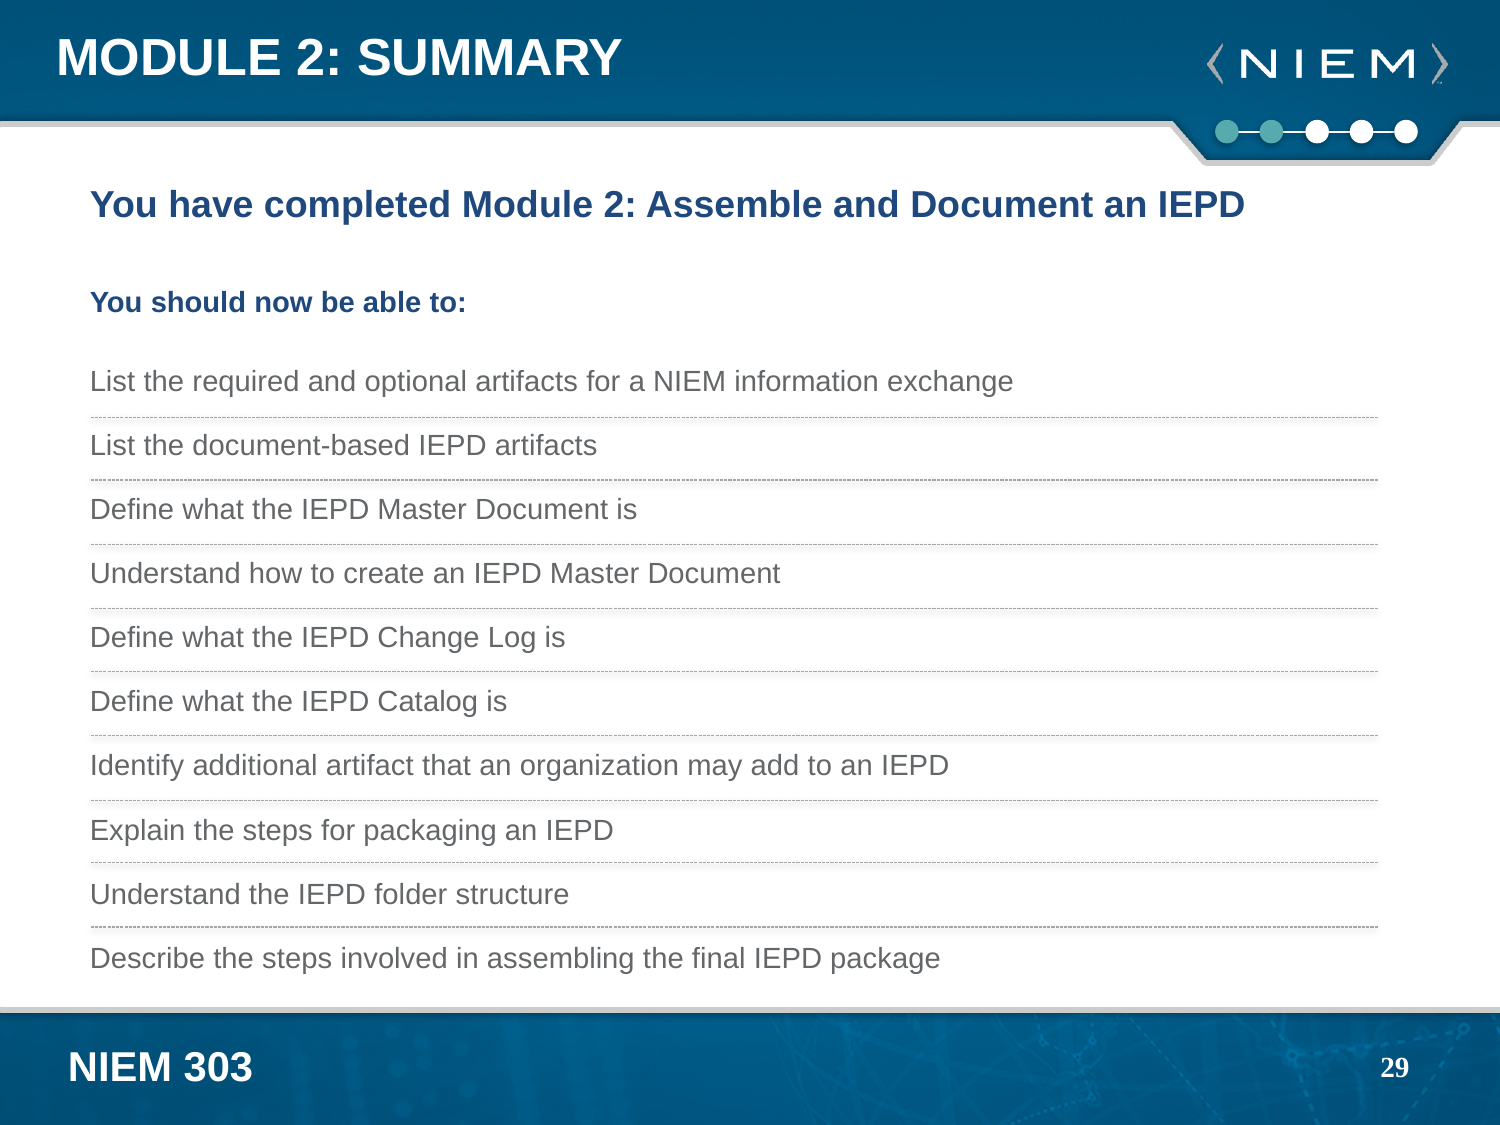

# Module 2: Summary

You have completed Module 2: Assemble and Document an IEPD

You should now be able to:

List the required and optional artifacts for a NIEM information exchange
List the document-based IEPD artifacts
Define what the IEPD Master Document is
Understand how to create an IEPD Master Document
Define what the IEPD Change Log is
Define what the IEPD Catalog is
Identify additional artifact that an organization may add to an IEPD
Explain the steps for packaging an IEPD
Understand the IEPD folder structure
Describe the steps involved in assembling the final IEPD package
29